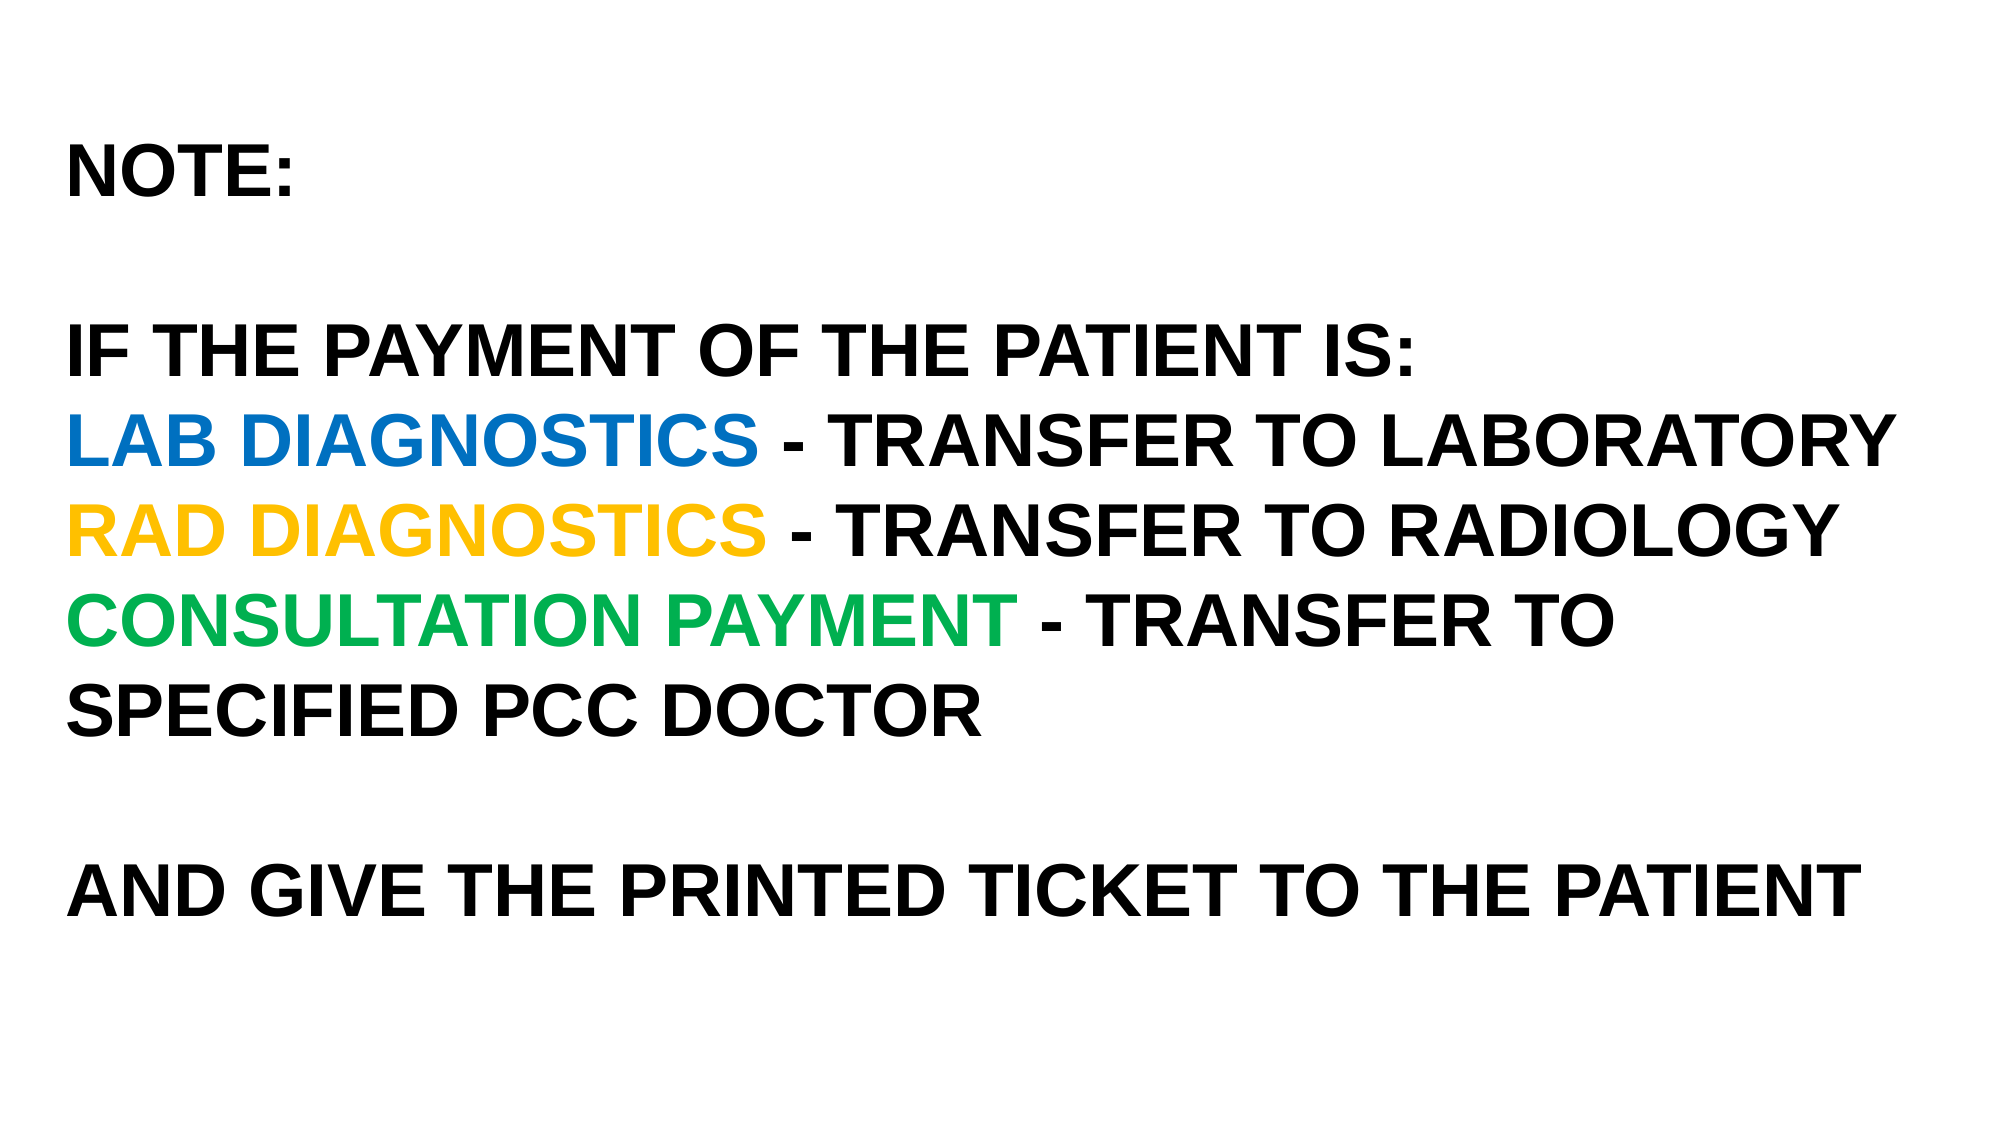

NOTE:

IF THE PAYMENT OF THE PATIENT IS:
LAB DIAGNOSTICS - TRANSFER TO LABORATORY
RAD DIAGNOSTICS - TRANSFER TO RADIOLOGY
CONSULTATION PAYMENT - TRANSFER TO SPECIFIED PCC DOCTOR

AND GIVE THE PRINTED TICKET TO THE PATIENT